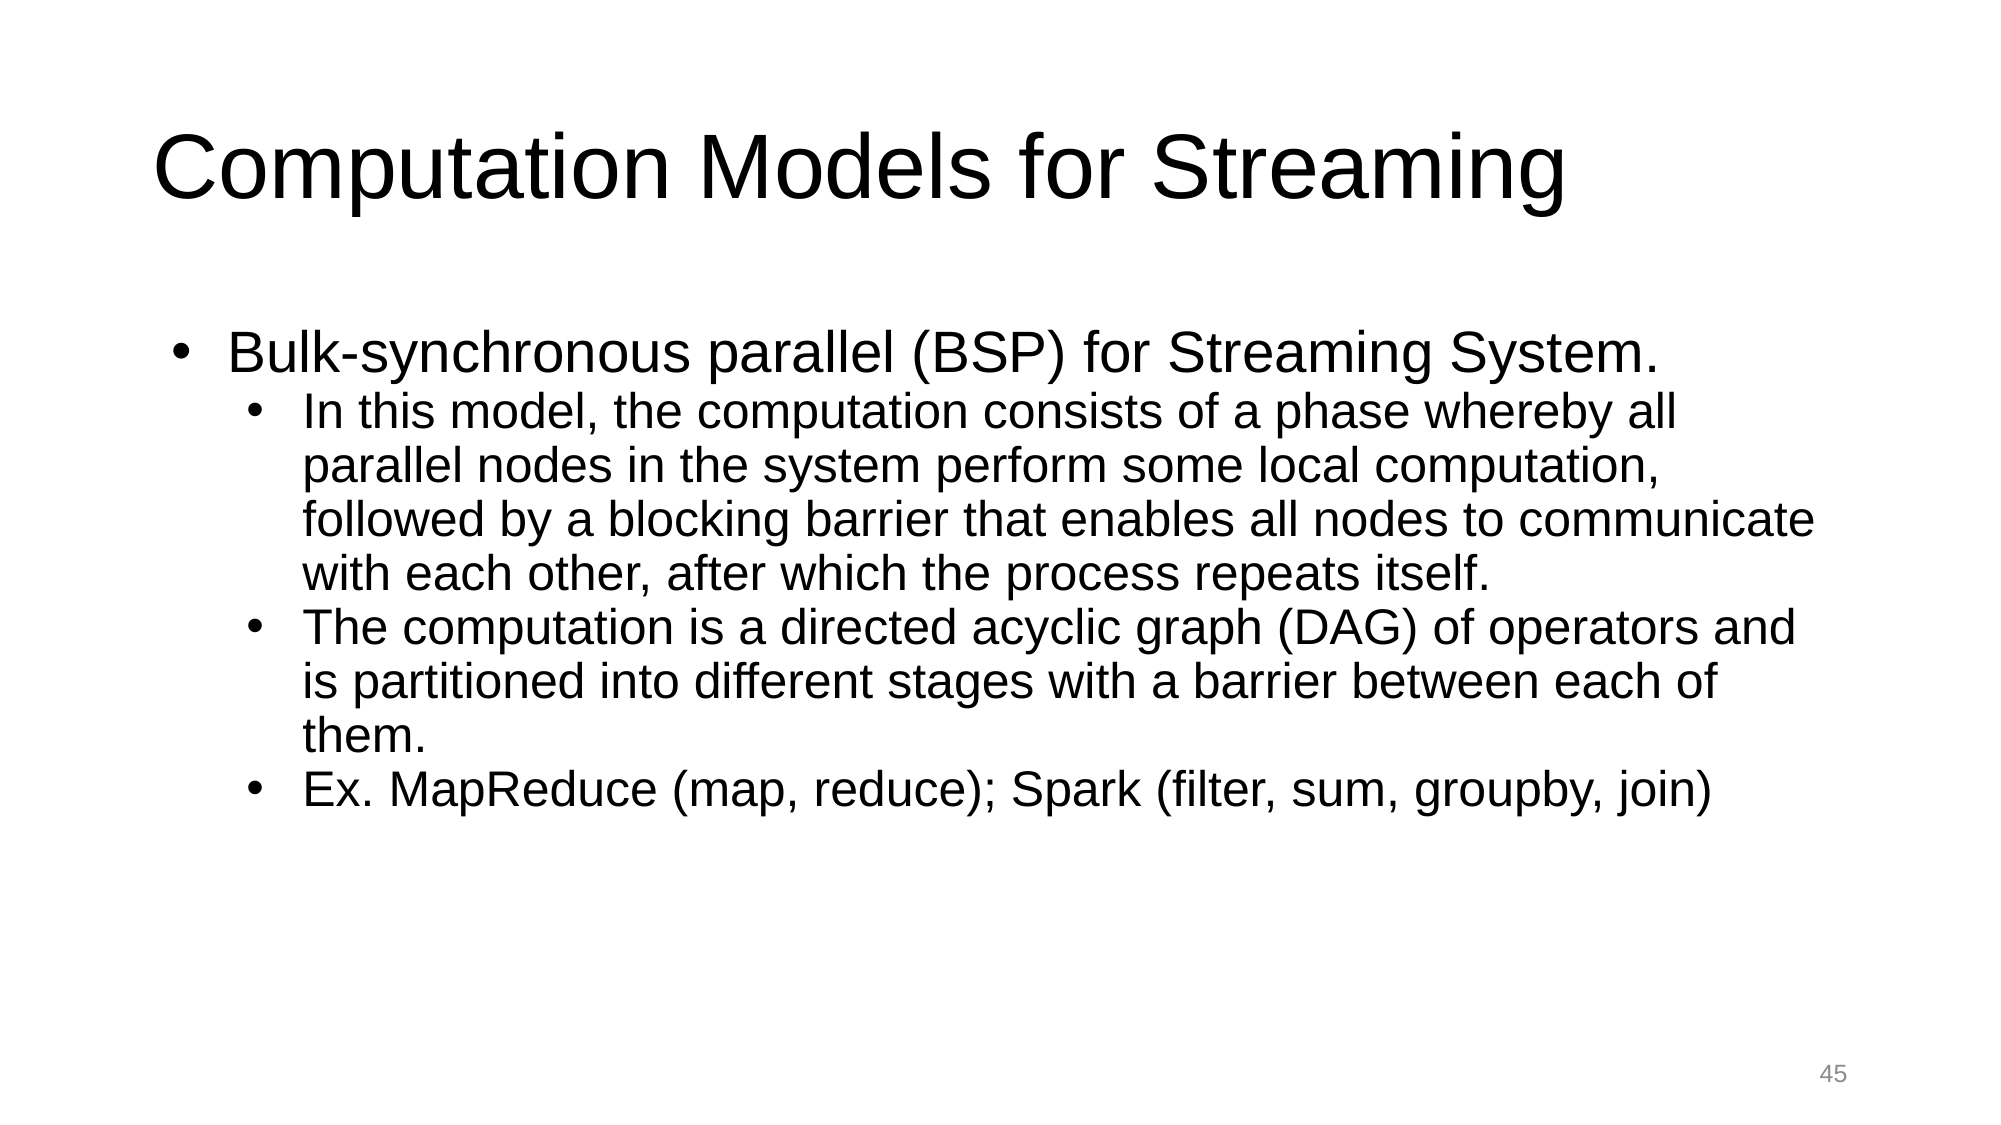

# Computation Models for Streaming
Bulk-synchronous parallel (BSP) for Streaming System.
In this model, the computation consists of a phase whereby all parallel nodes in the system perform some local computation, followed by a blocking barrier that enables all nodes to communicate with each other, after which the process repeats itself.
The computation is a directed acyclic graph (DAG) of operators and is partitioned into different stages with a barrier between each of them.
Ex. MapReduce (map, reduce); Spark (filter, sum, groupby, join)
45